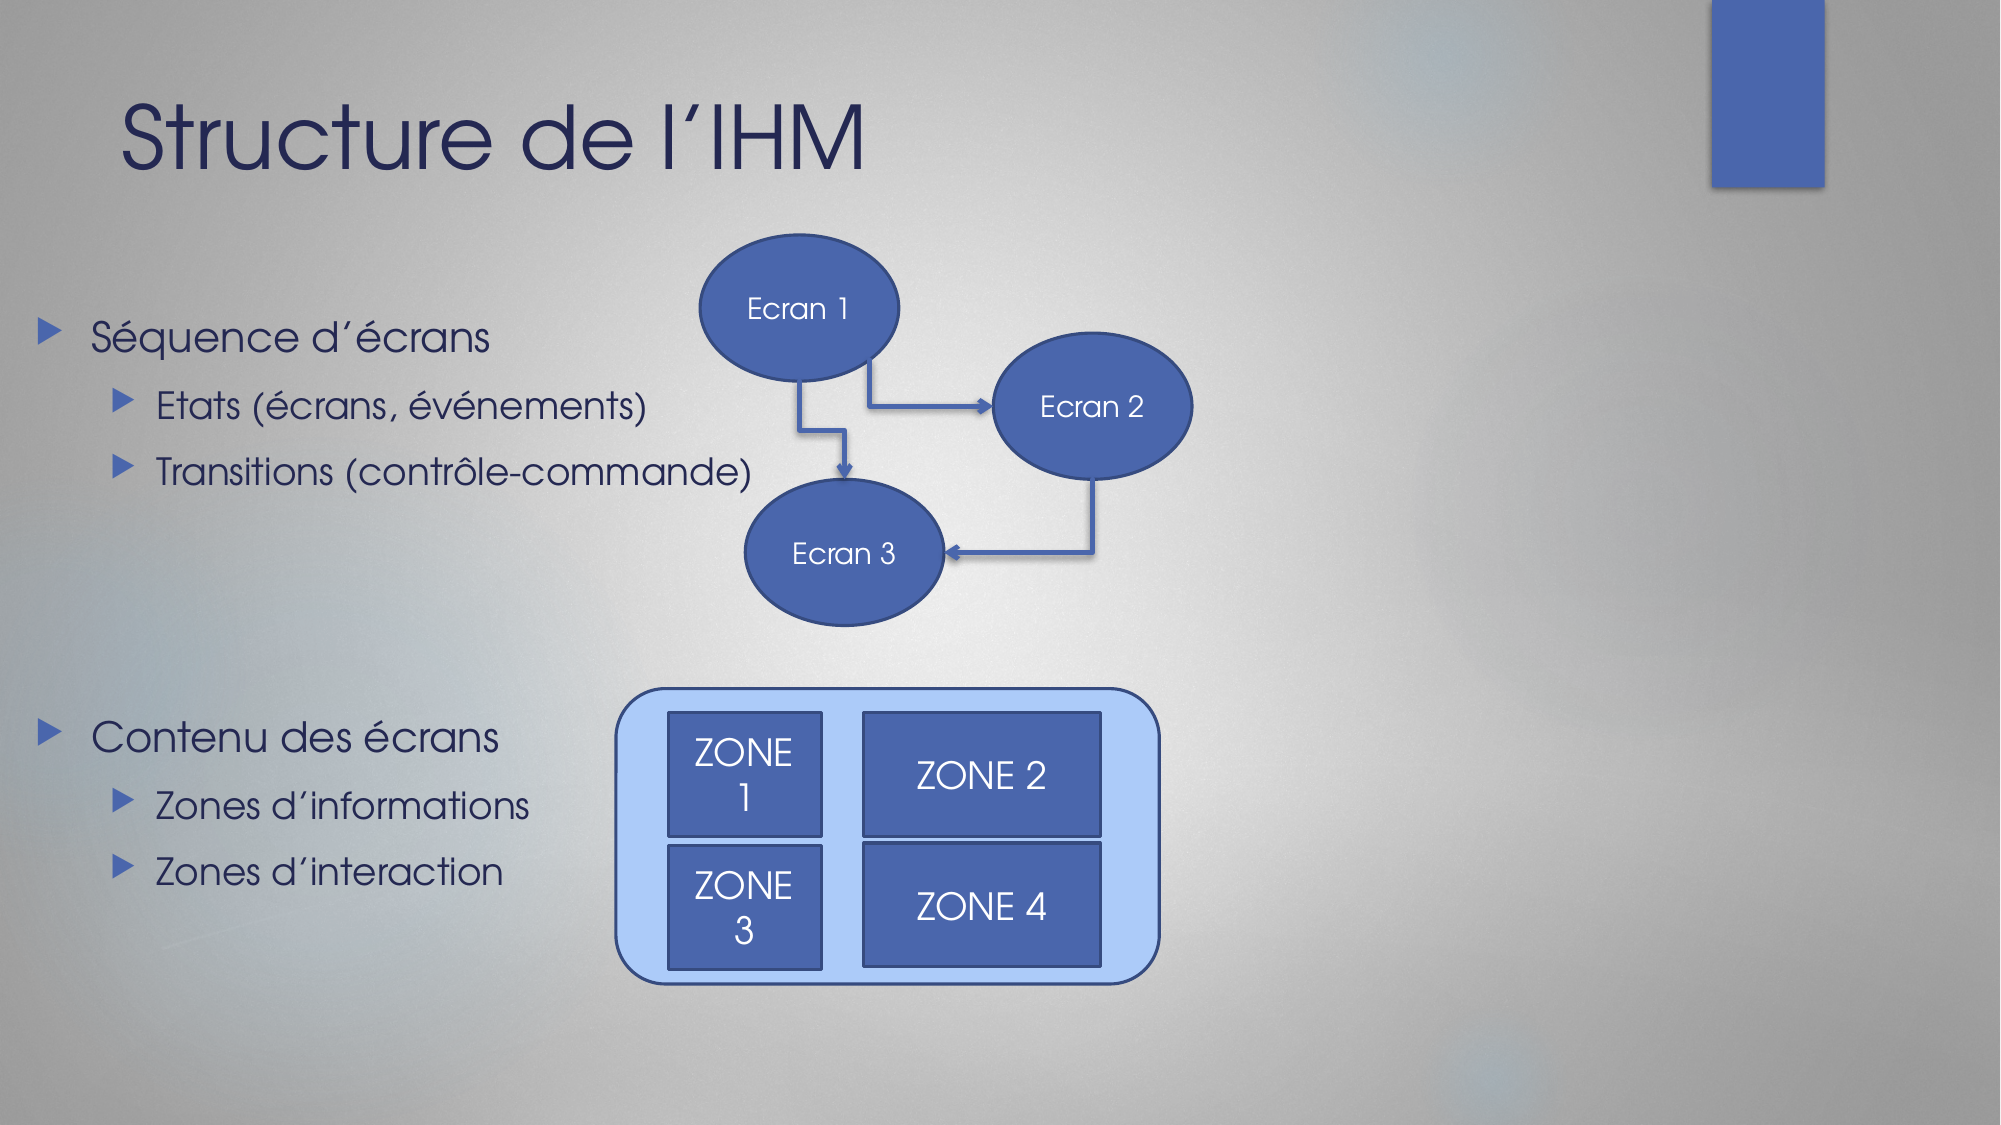

# Structure de l’IHM

Séquence d’écrans
Etats (écrans, événements)
Transitions (contrôle-commande)

Contenu des écrans
Zones d’informations
Zones d’interaction
Ecran 1
Ecran 2
Ecran 3

ZONE
1
ZONE 2
ZONE 4
ZONE 3